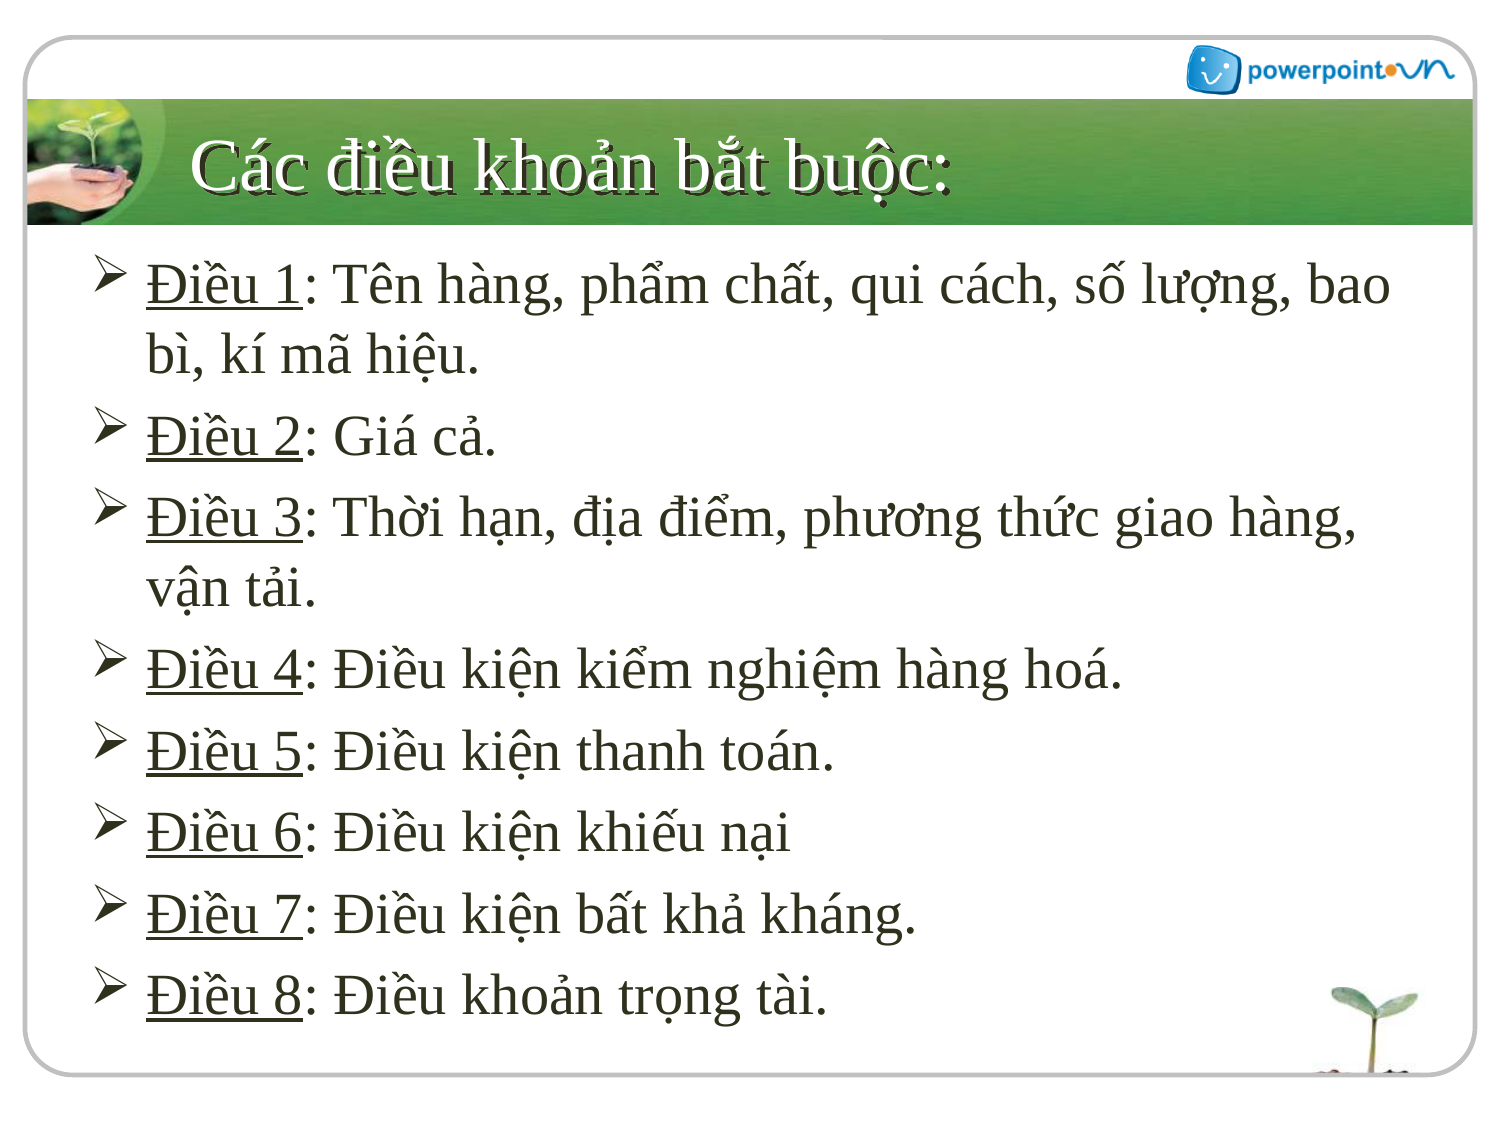

# Các điều khoản bắt buộc:
Điều 1: Tên hàng, phẩm chất, qui cách, số lượng, bao bì, kí mã hiệu.
Điều 2: Giá cả.
Điều 3: Thời hạn, địa điểm, phương thức giao hàng, vận tải.
Điều 4: Điều kiện kiểm nghiệm hàng hoá.
Điều 5: Điều kiện thanh toán.
Điều 6: Điều kiện khiếu nại
Điều 7: Điều kiện bất khả kháng.
Điều 8: Điều khoản trọng tài.